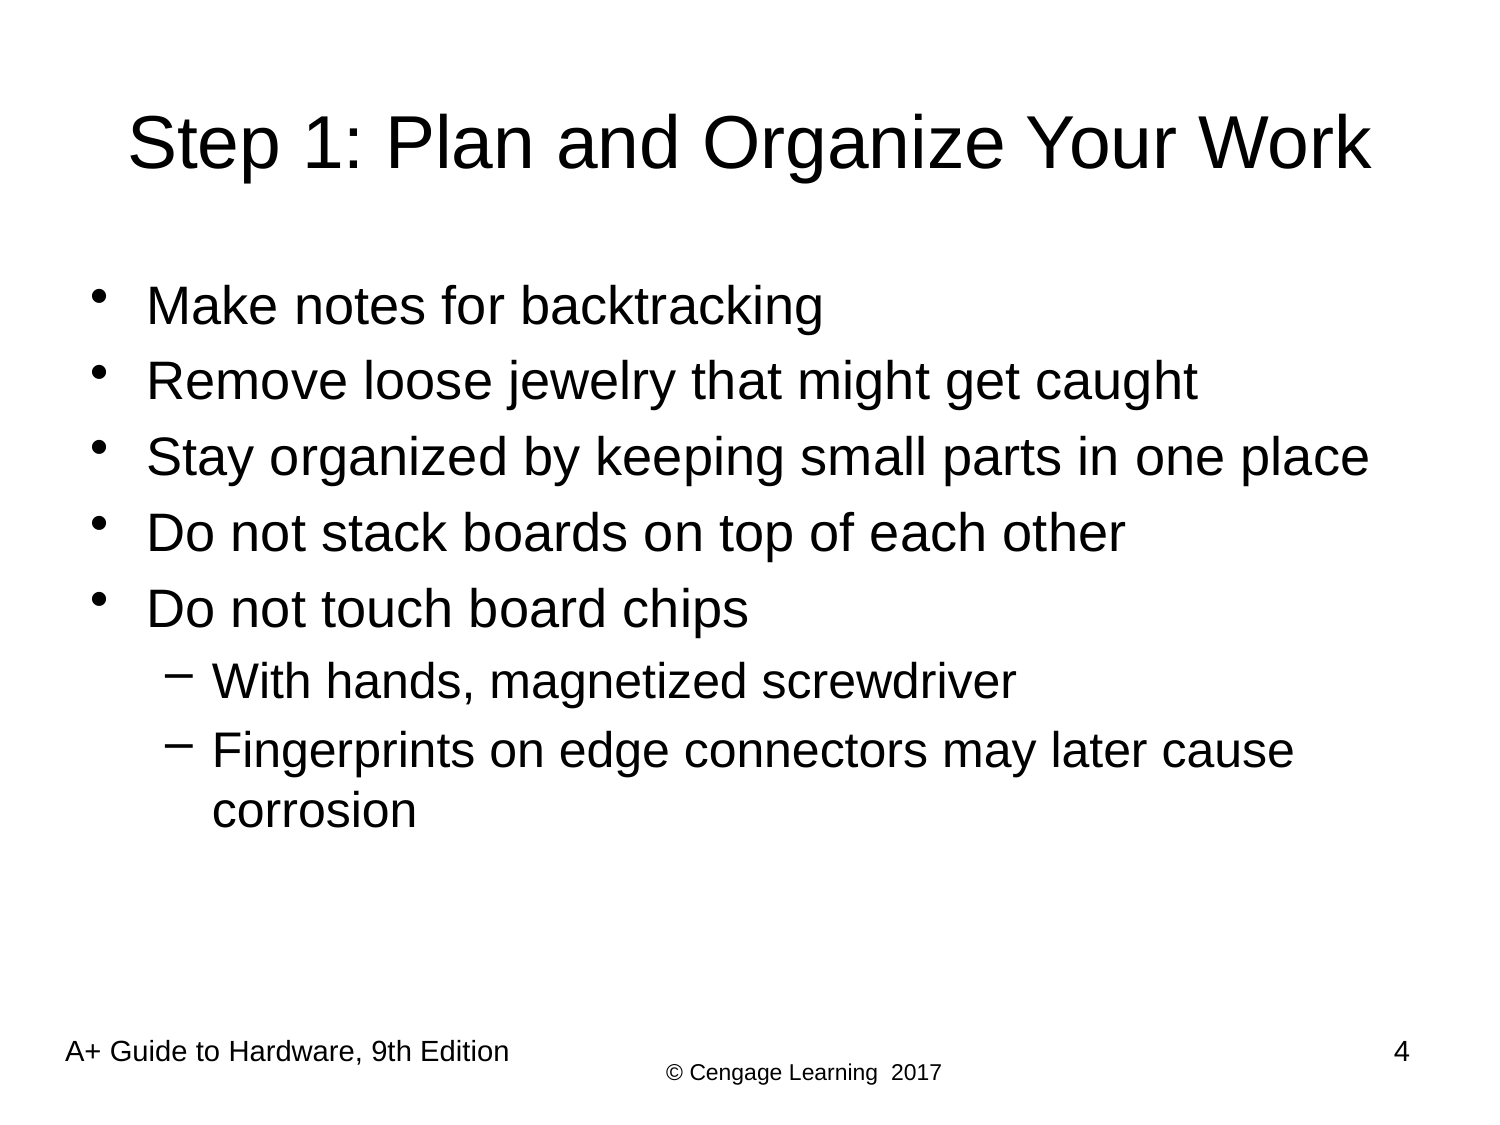

# Step 1: Plan and Organize Your Work
Make notes for backtracking
Remove loose jewelry that might get caught
Stay organized by keeping small parts in one place
Do not stack boards on top of each other
Do not touch board chips
With hands, magnetized screwdriver
Fingerprints on edge connectors may later cause corrosion

4
A+ Guide to Hardware, 9th Edition